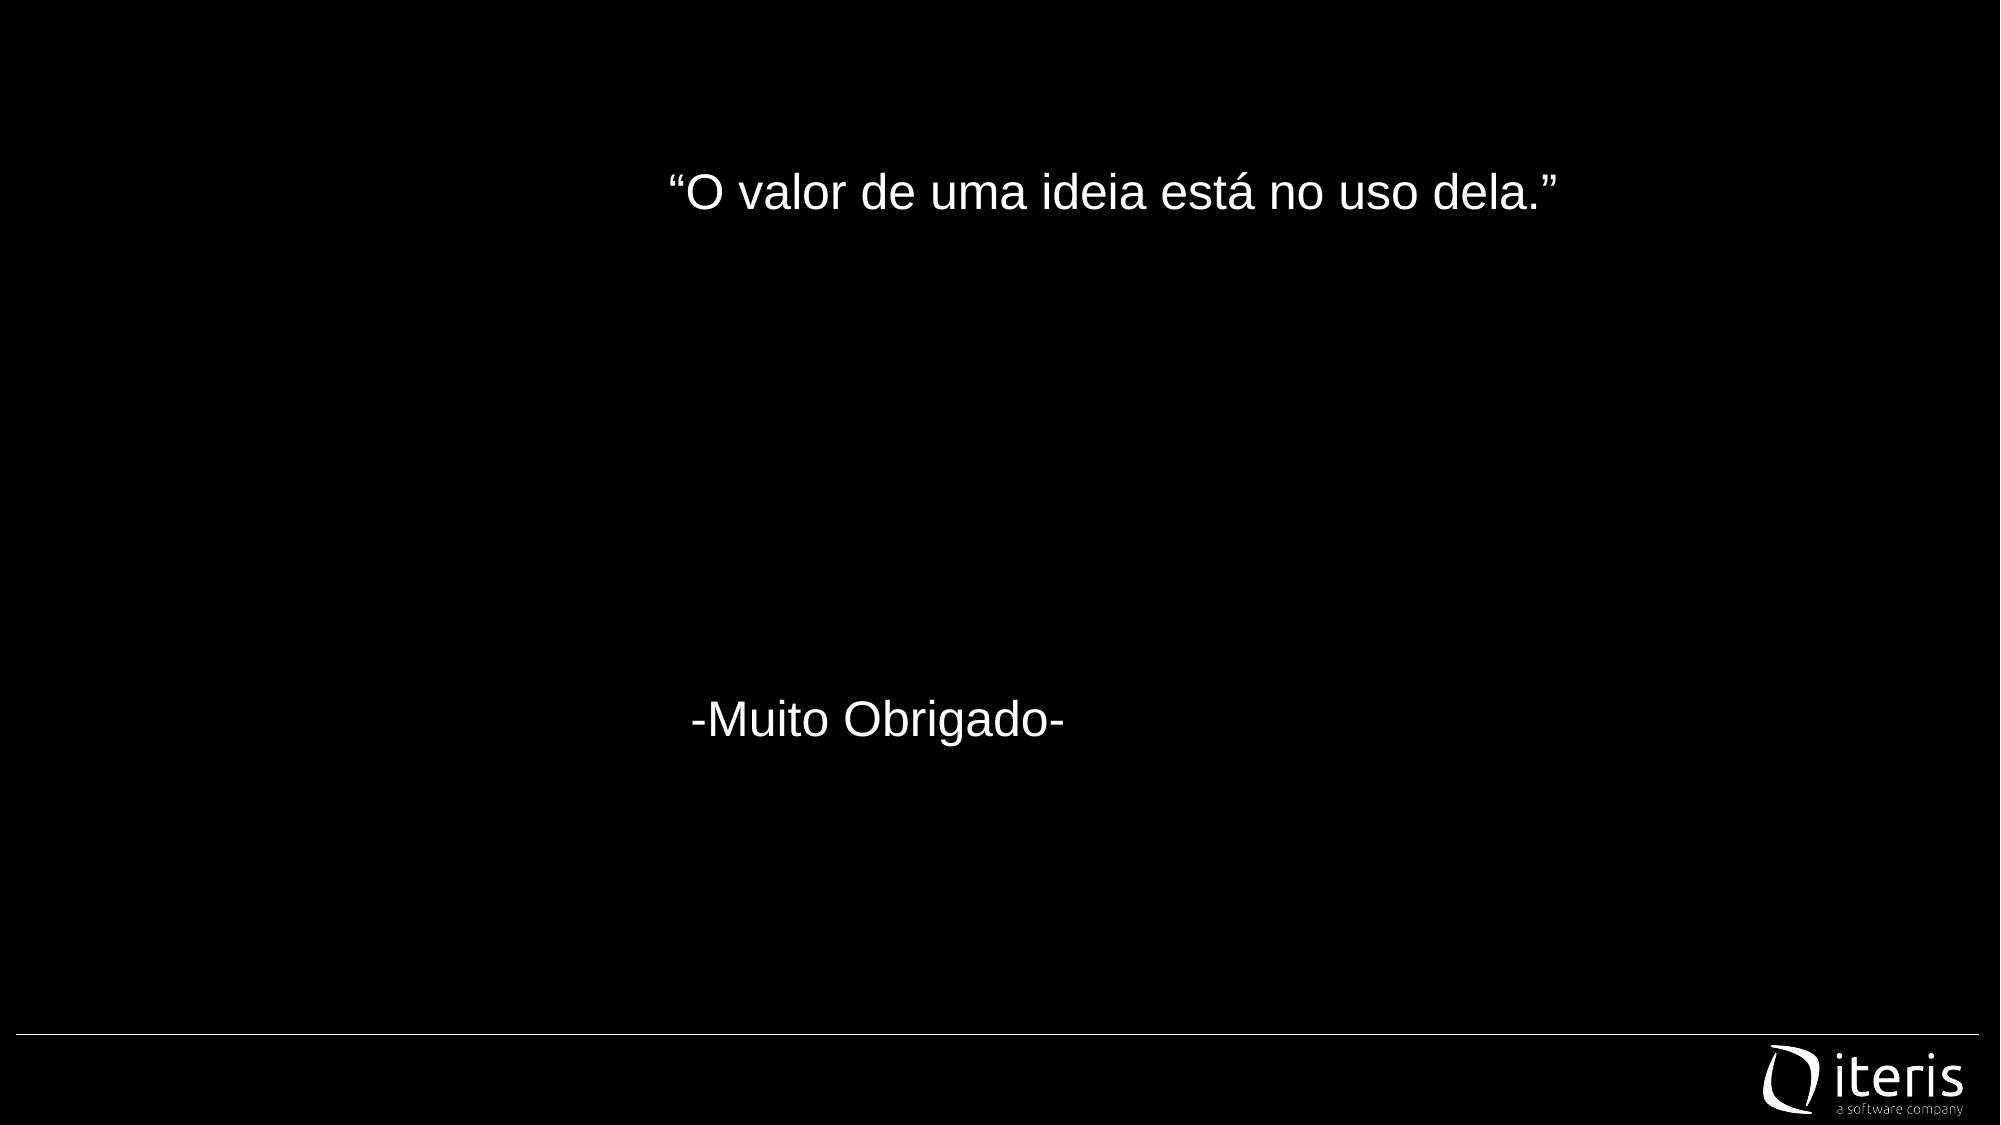

“O valor de uma ideia está no uso dela.”
-Muito Obrigado-